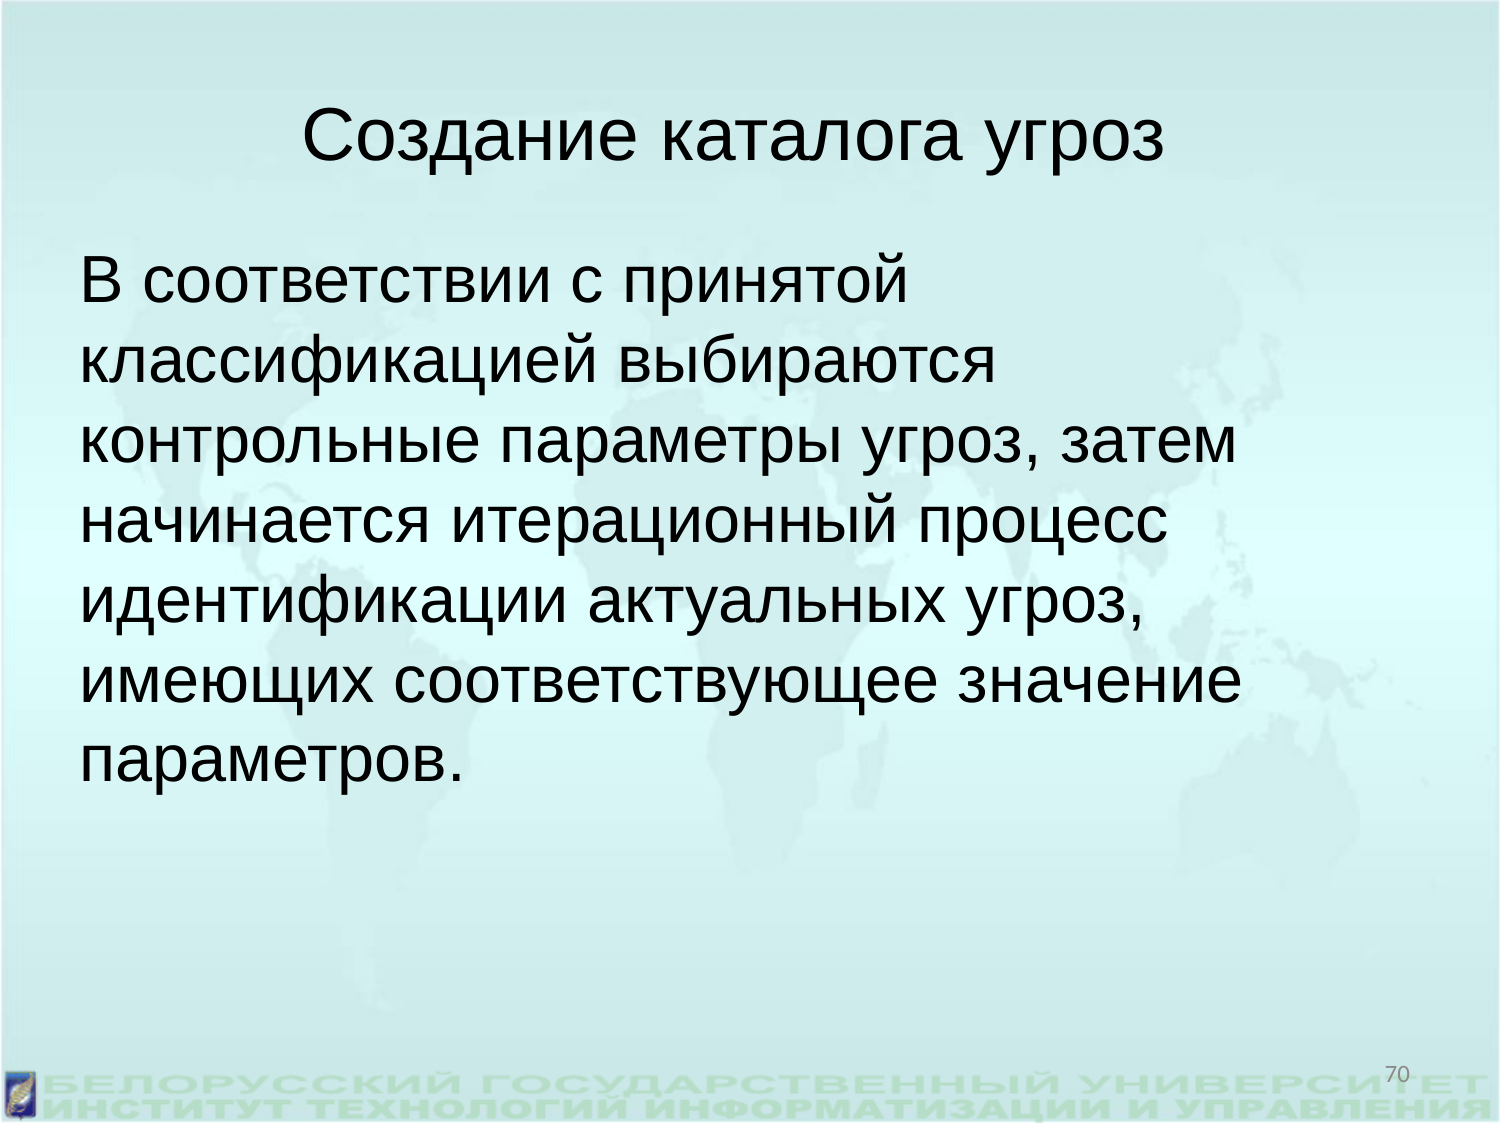

Создание каталога угроз

В соответствии с принятой классификацией выбираются контрольные параметры угроз, затем начинается итерационный процесс идентификации актуальных угроз, имеющих соответствующее значение параметров.

70